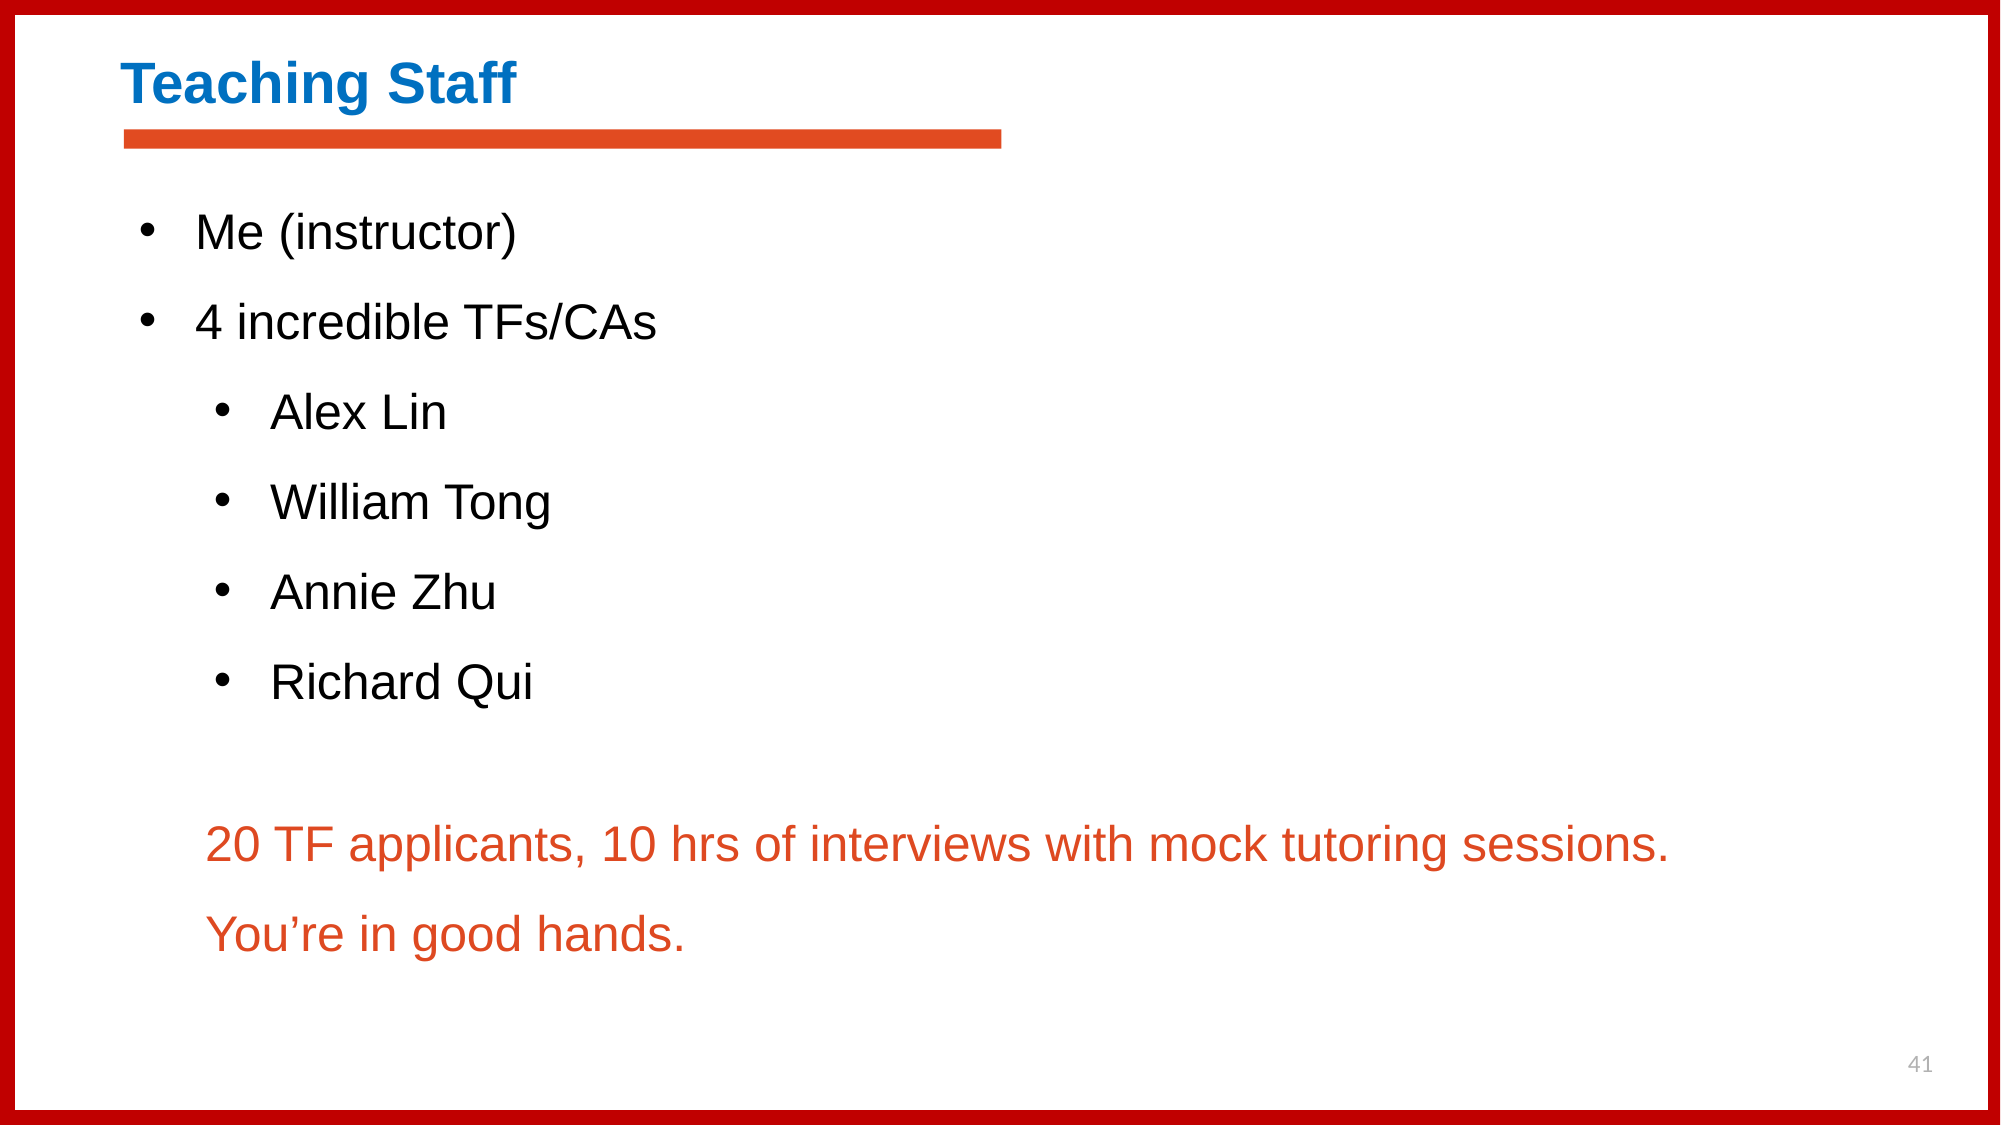

# Teaching Staff

Me (instructor)
4 incredible TFs/CAs
Alex Lin
William Tong
Annie Zhu
Richard Qui
20 TF applicants, 10 hrs of interviews with mock tutoring sessions.
You’re in good hands.
41